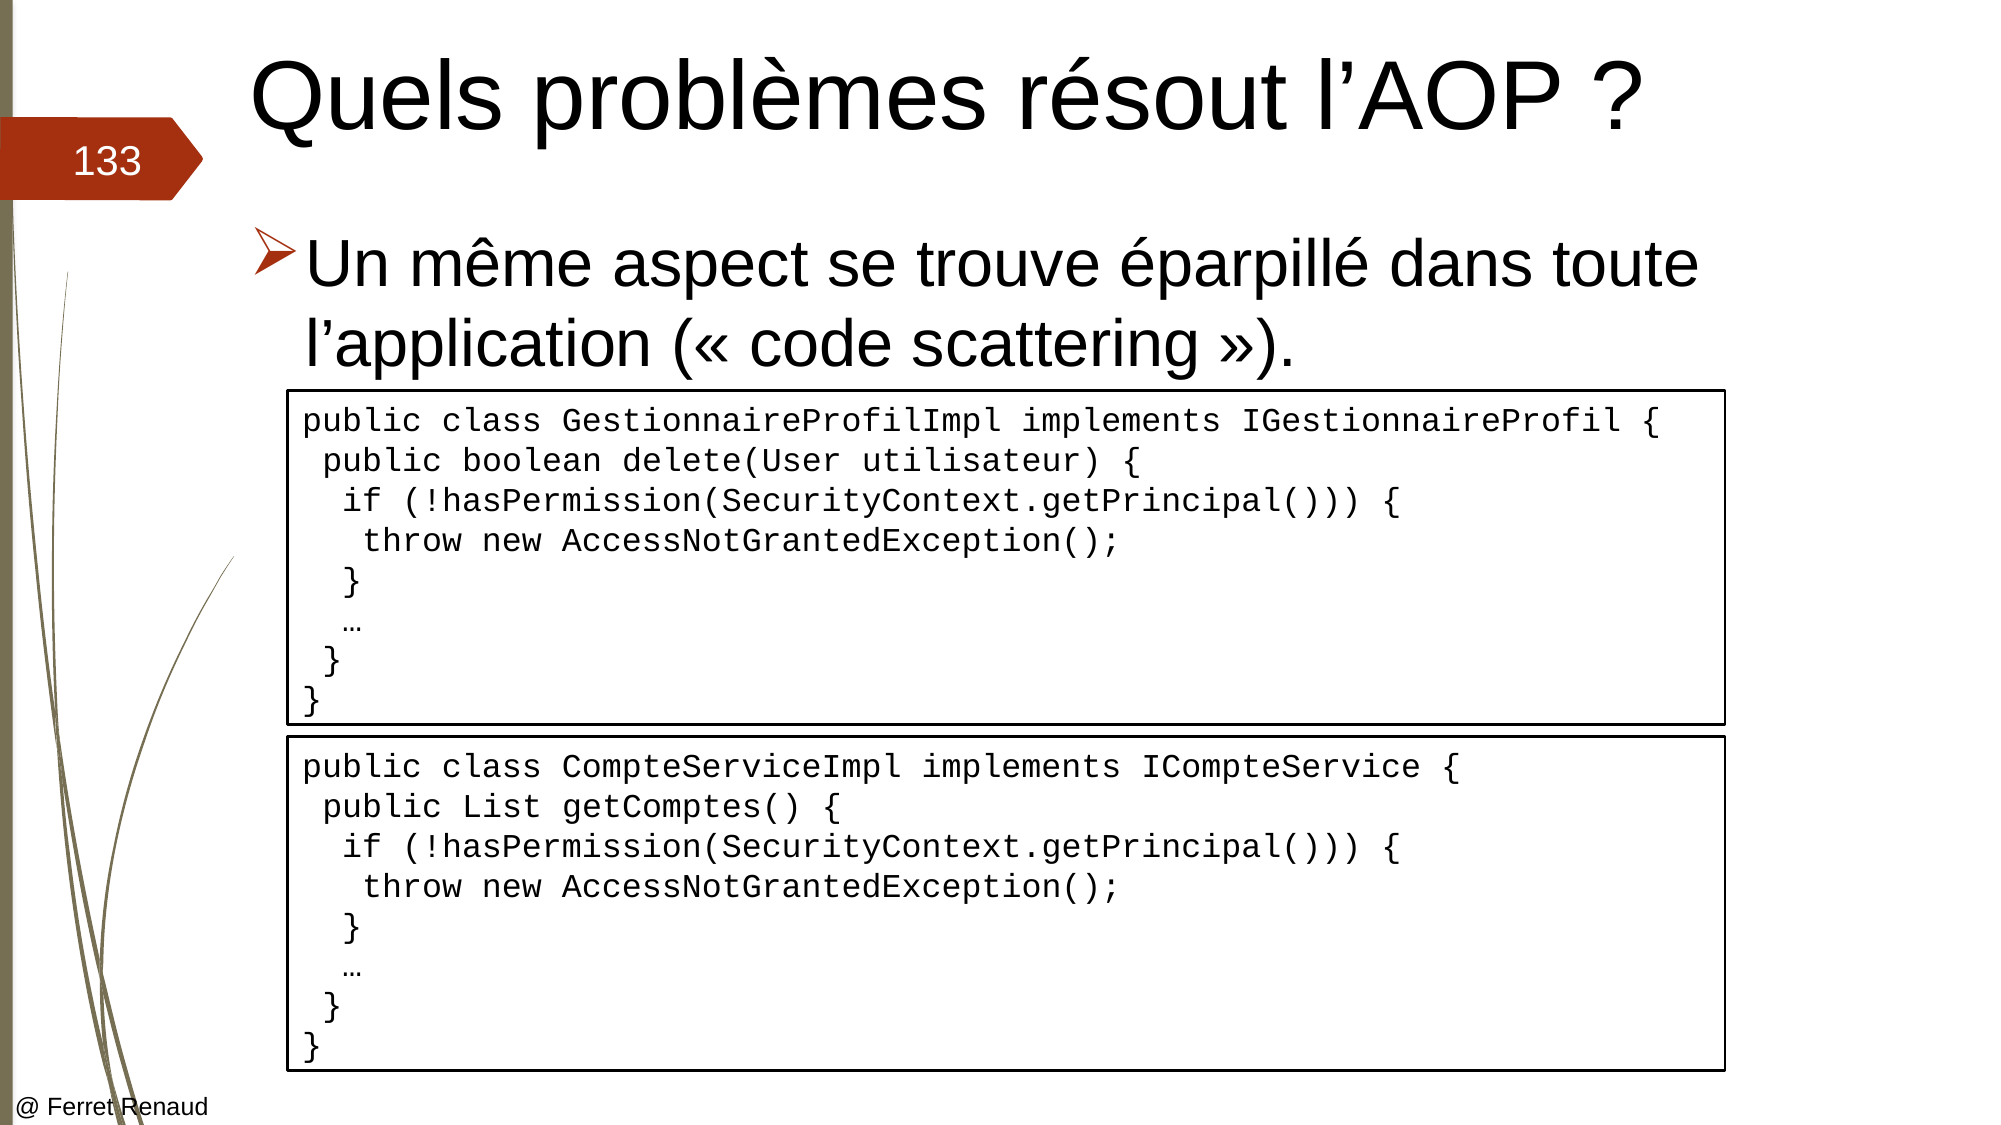

# Quels problèmes résout l’AOP ?
133
Un même aspect se trouve éparpillé dans toute l’application (« code scattering »).

public class GestionnaireProfilImpl implements IGestionnaireProfil {
 public boolean delete(User utilisateur) {
  if (!hasPermission(SecurityContext.getPrincipal())) {
   throw new AccessNotGrantedException();
  }
  …
 }
}
public class CompteServiceImpl implements ICompteService {
 public List getComptes() {
  if (!hasPermission(SecurityContext.getPrincipal())) {
   throw new AccessNotGrantedException();
  }
  …
 }
}
@ Ferret Renaud